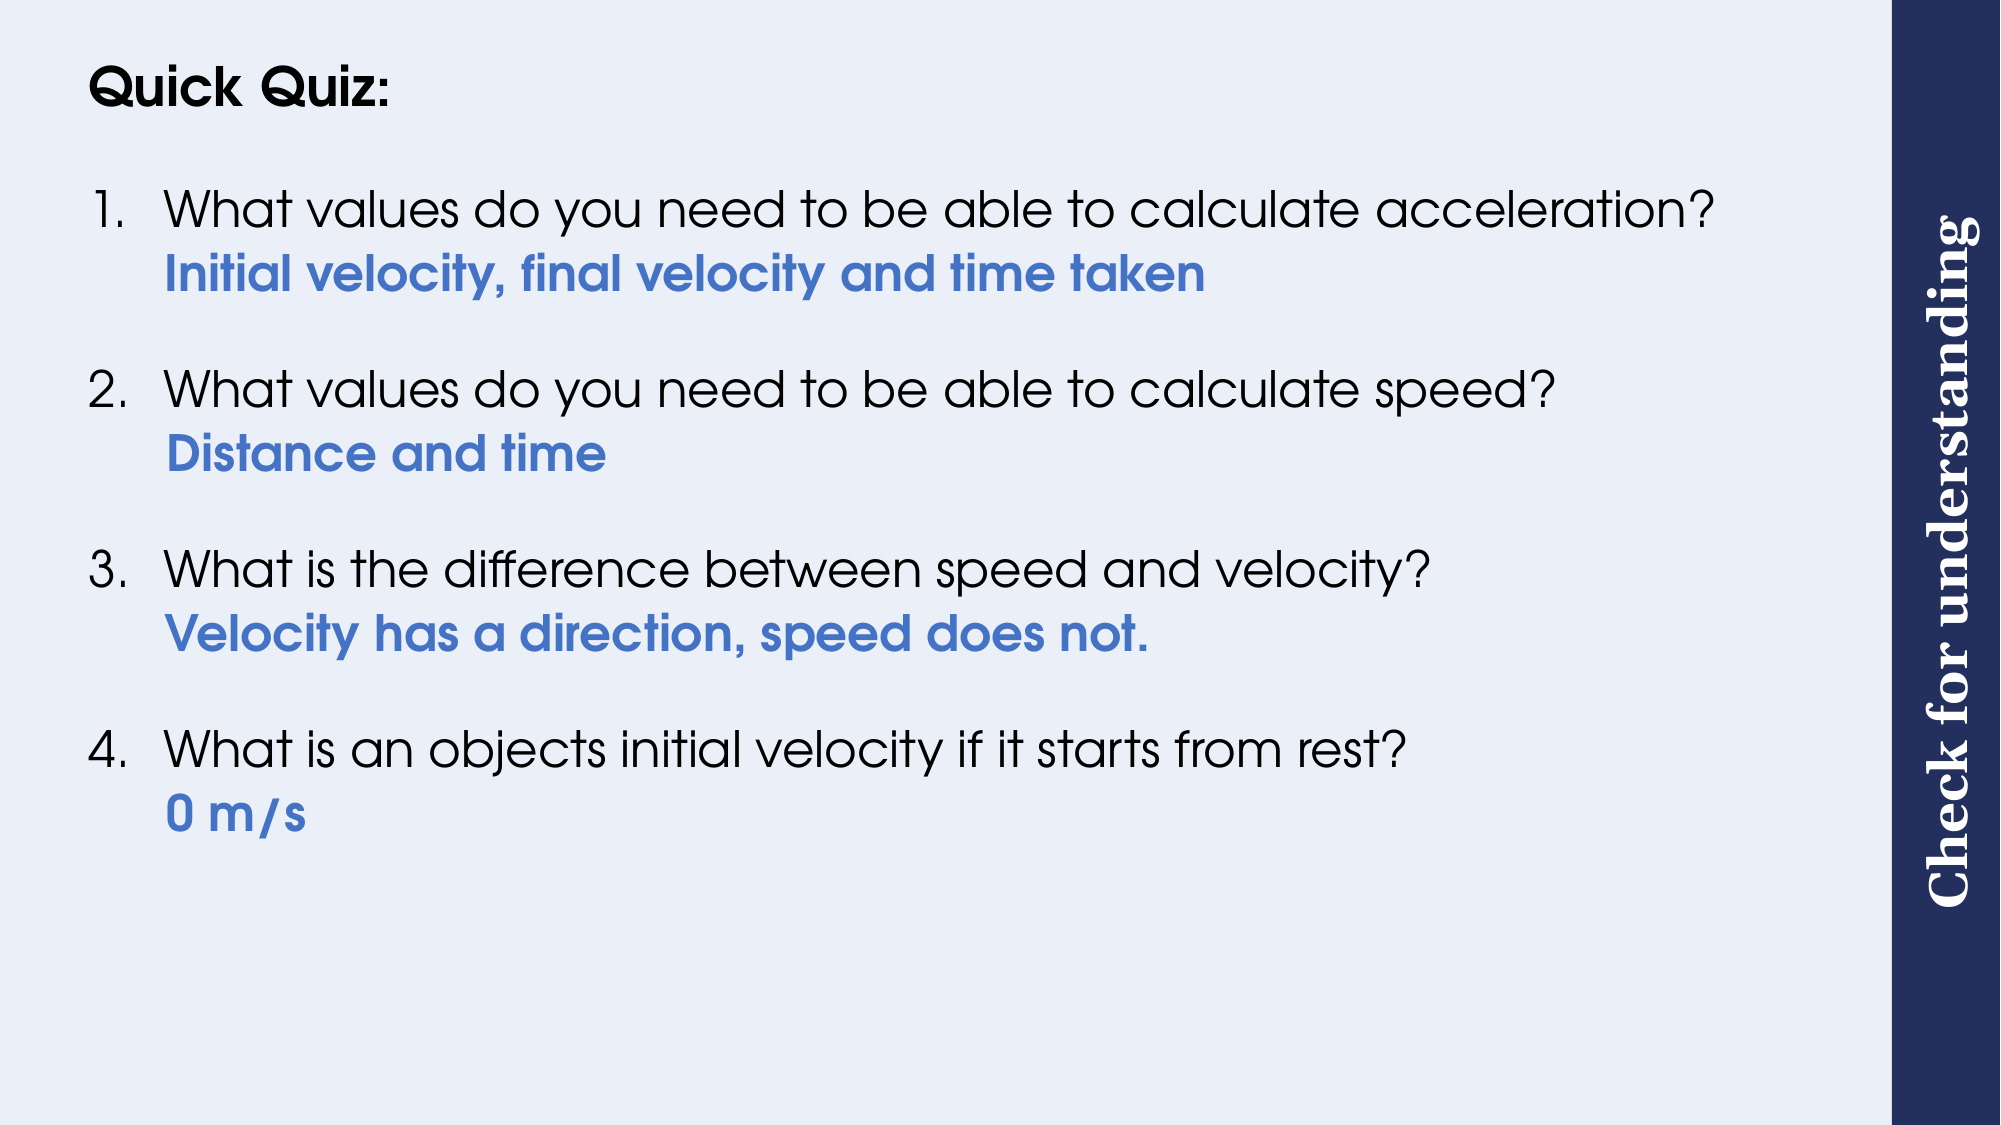

# Quick Quiz:
What values do you need to be able to calculate acceleration?

What values do you need to be able to calculate speed?

What is the difference between speed and velocity?

What is an objects initial velocity if it starts from rest?

Initial velocity, final velocity and time taken
Distance and time
Velocity has a direction, speed does not.
0 m/s